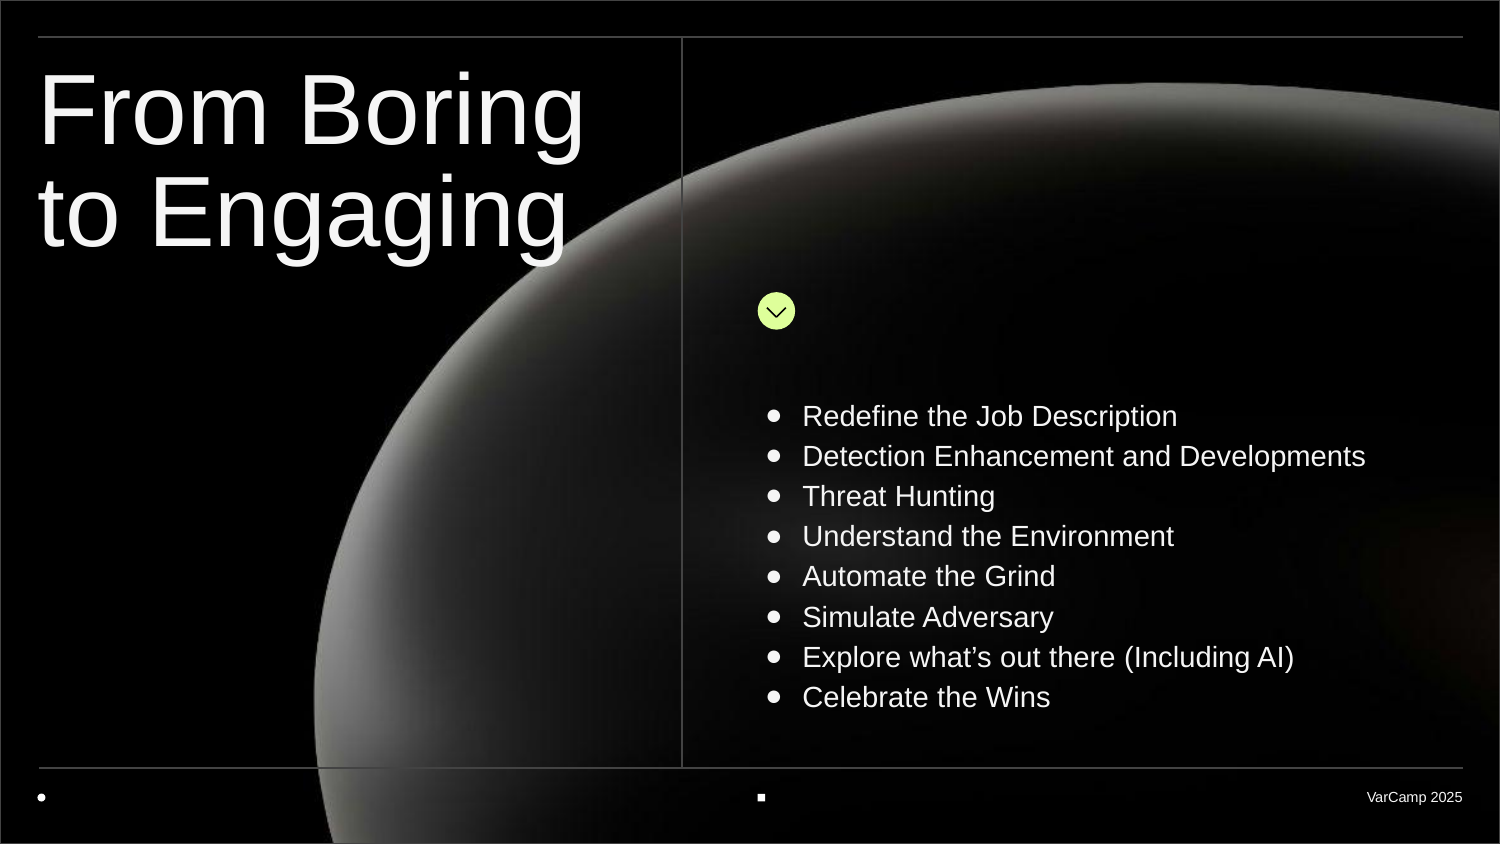

# From Boring to Engaging
Redefine the Job Description
Detection Enhancement and Developments
Threat Hunting
Understand the Environment
Automate the Grind
Simulate Adversary
Explore what’s out there (Including AI)
Celebrate the Wins

VarCamp 2025